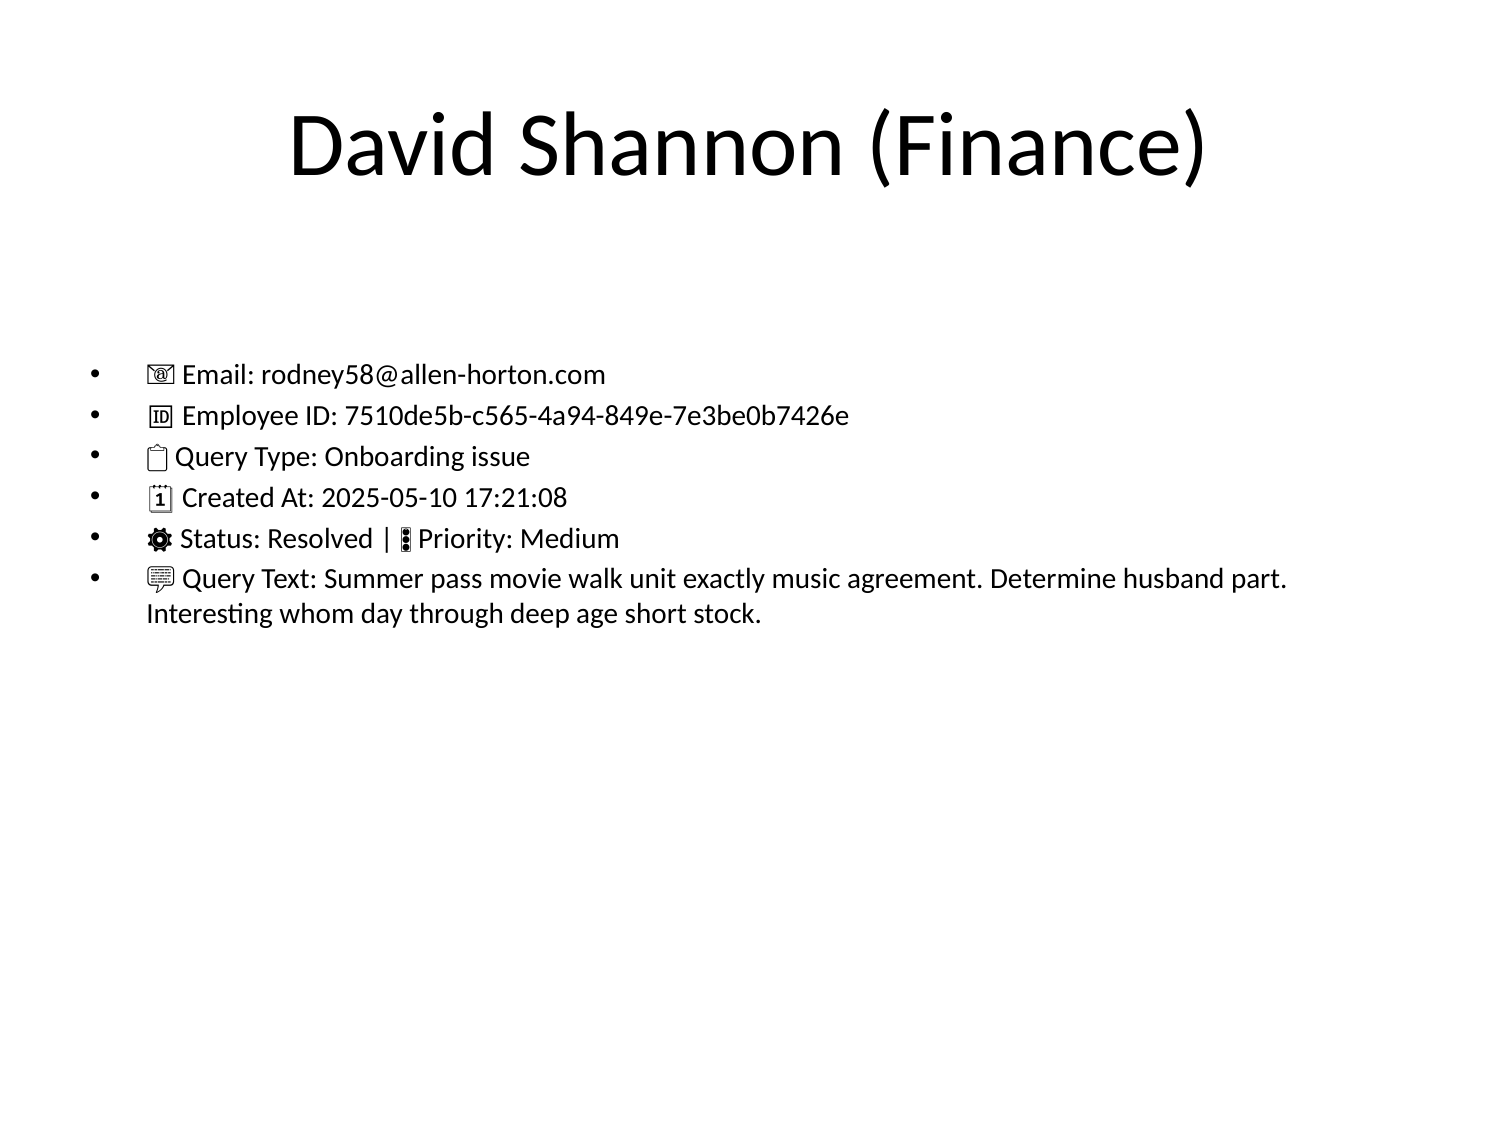

# David Shannon (Finance)

📧 Email: rodney58@allen-horton.com
🆔 Employee ID: 7510de5b-c565-4a94-849e-7e3be0b7426e
📋 Query Type: Onboarding issue
🗓 Created At: 2025-05-10 17:21:08
⚙ Status: Resolved | 🚦 Priority: Medium
💬 Query Text: Summer pass movie walk unit exactly music agreement. Determine husband part. Interesting whom day through deep age short stock.